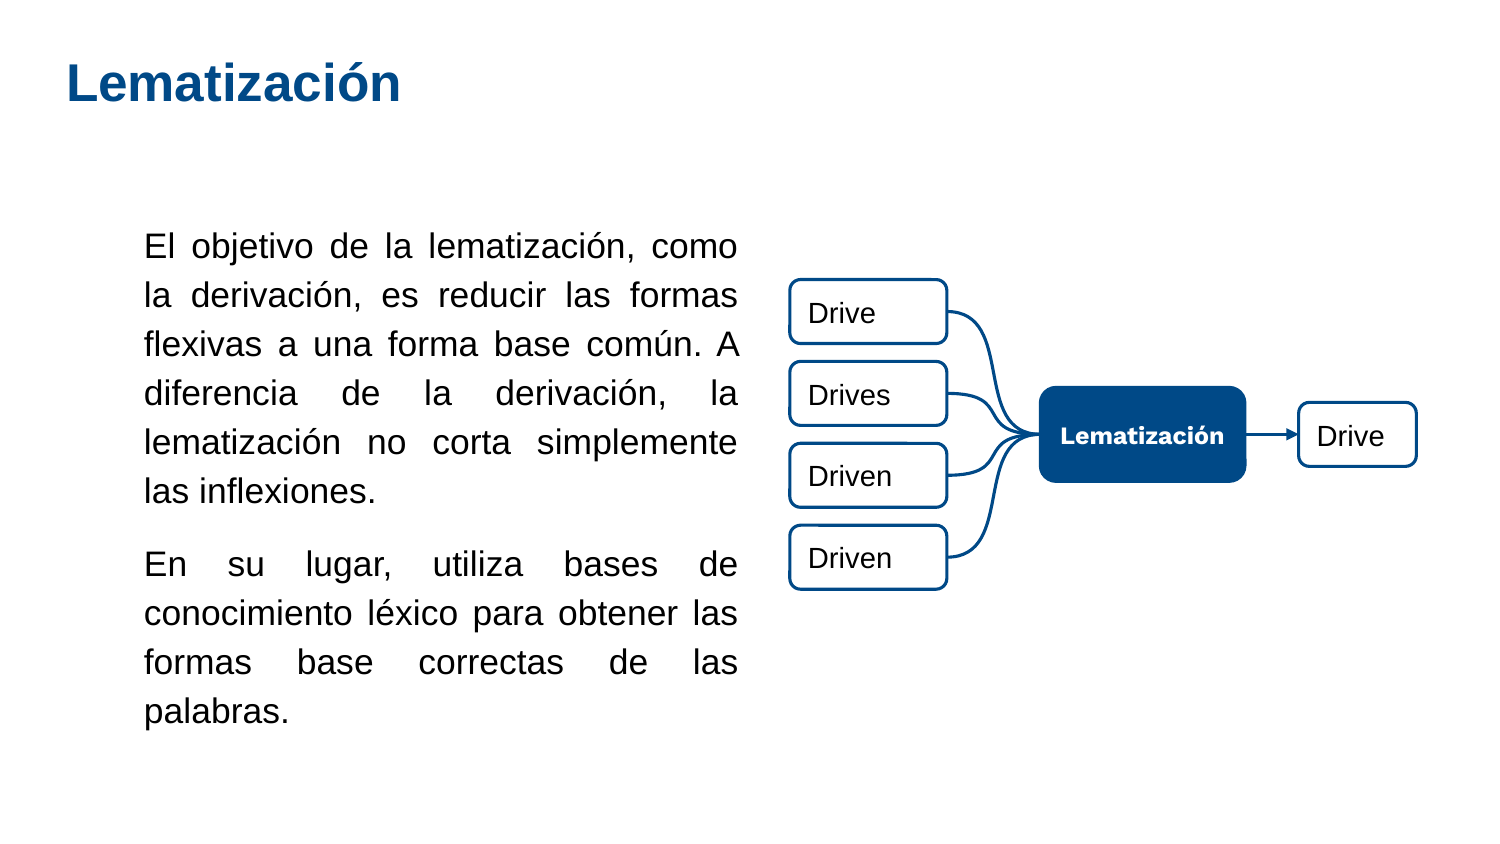

# Lematización
El objetivo de la lematización, como la derivación, es reducir las formas flexivas a una forma base común. A diferencia de la derivación, la lematización no corta simplemente las inflexiones.
En su lugar, utiliza bases de conocimiento léxico para obtener las formas base correctas de las palabras.
Drive
Drives
Lematización
Drive
Driven
Driven